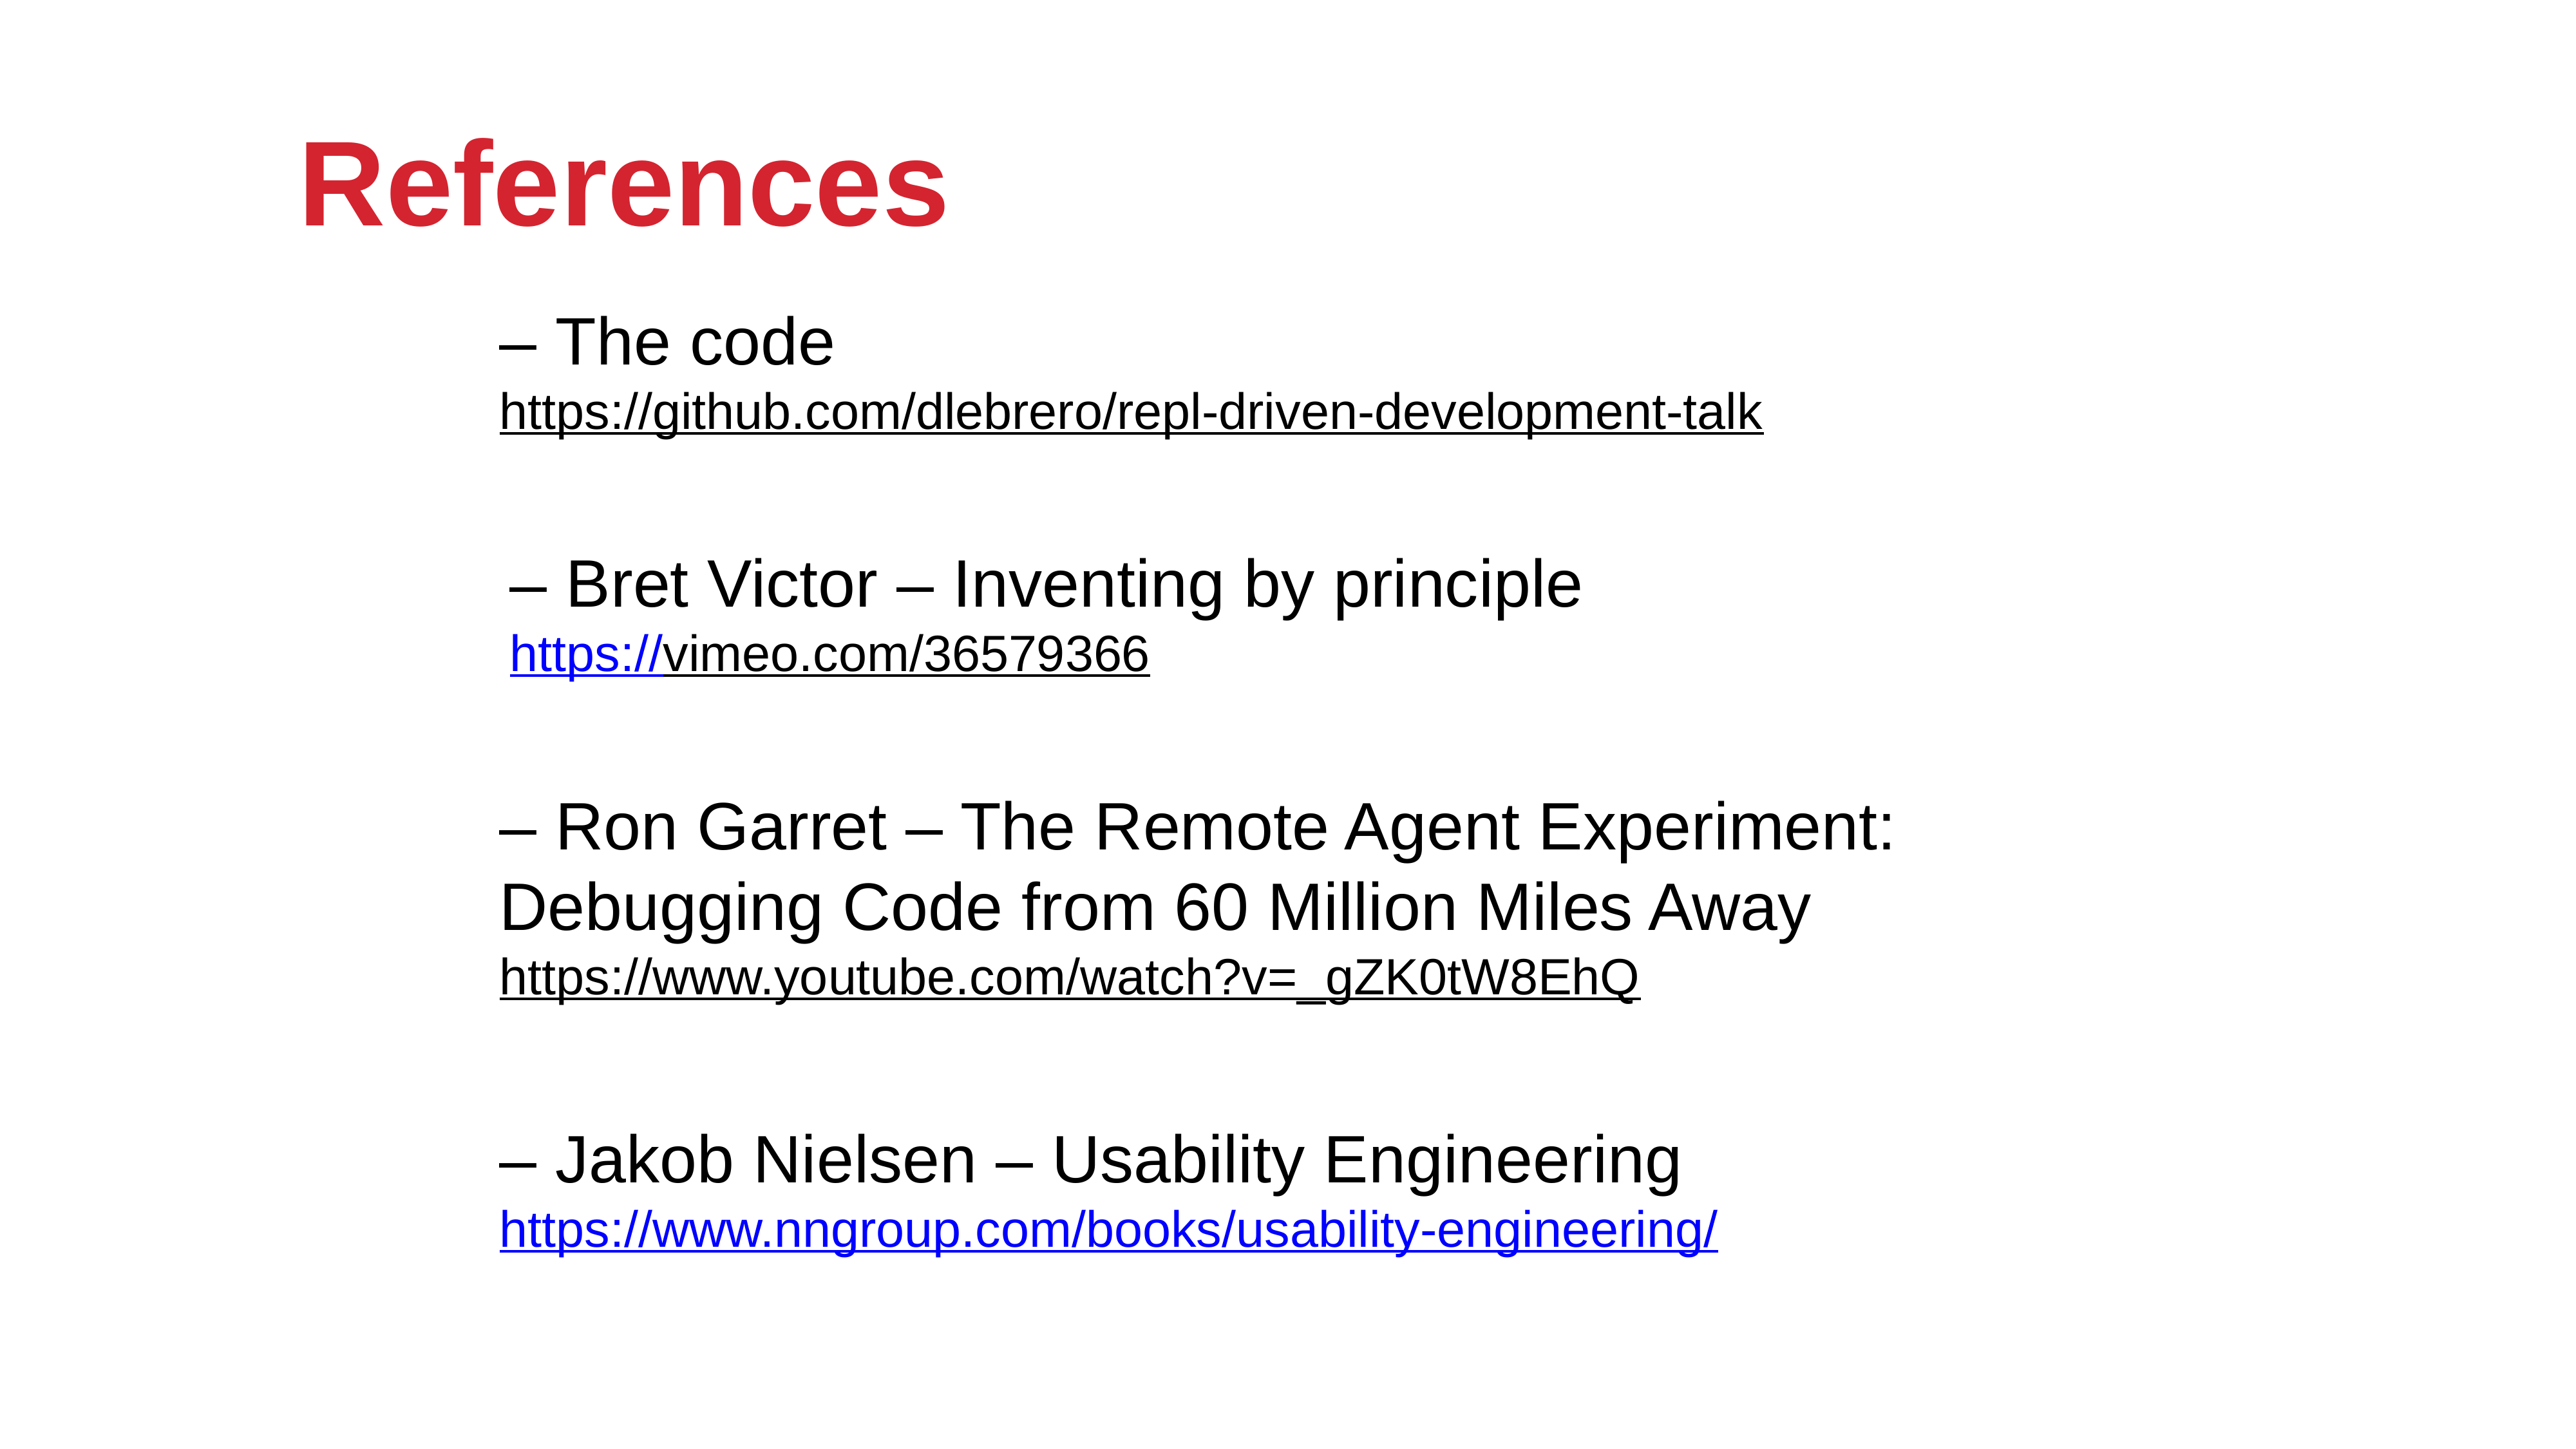

# References
– The code
https://github.com/dlebrero/repl-driven-development-talk
– Bret Victor – Inventing by principle
https://vimeo.com/36579366
– Ron Garret – The Remote Agent Experiment: Debugging Code from 60 Million Miles Away
https://www.youtube.com/watch?v=_gZK0tW8EhQ
– Jakob Nielsen – Usability Engineering
https://www.nngroup.com/books/usability-engineering/